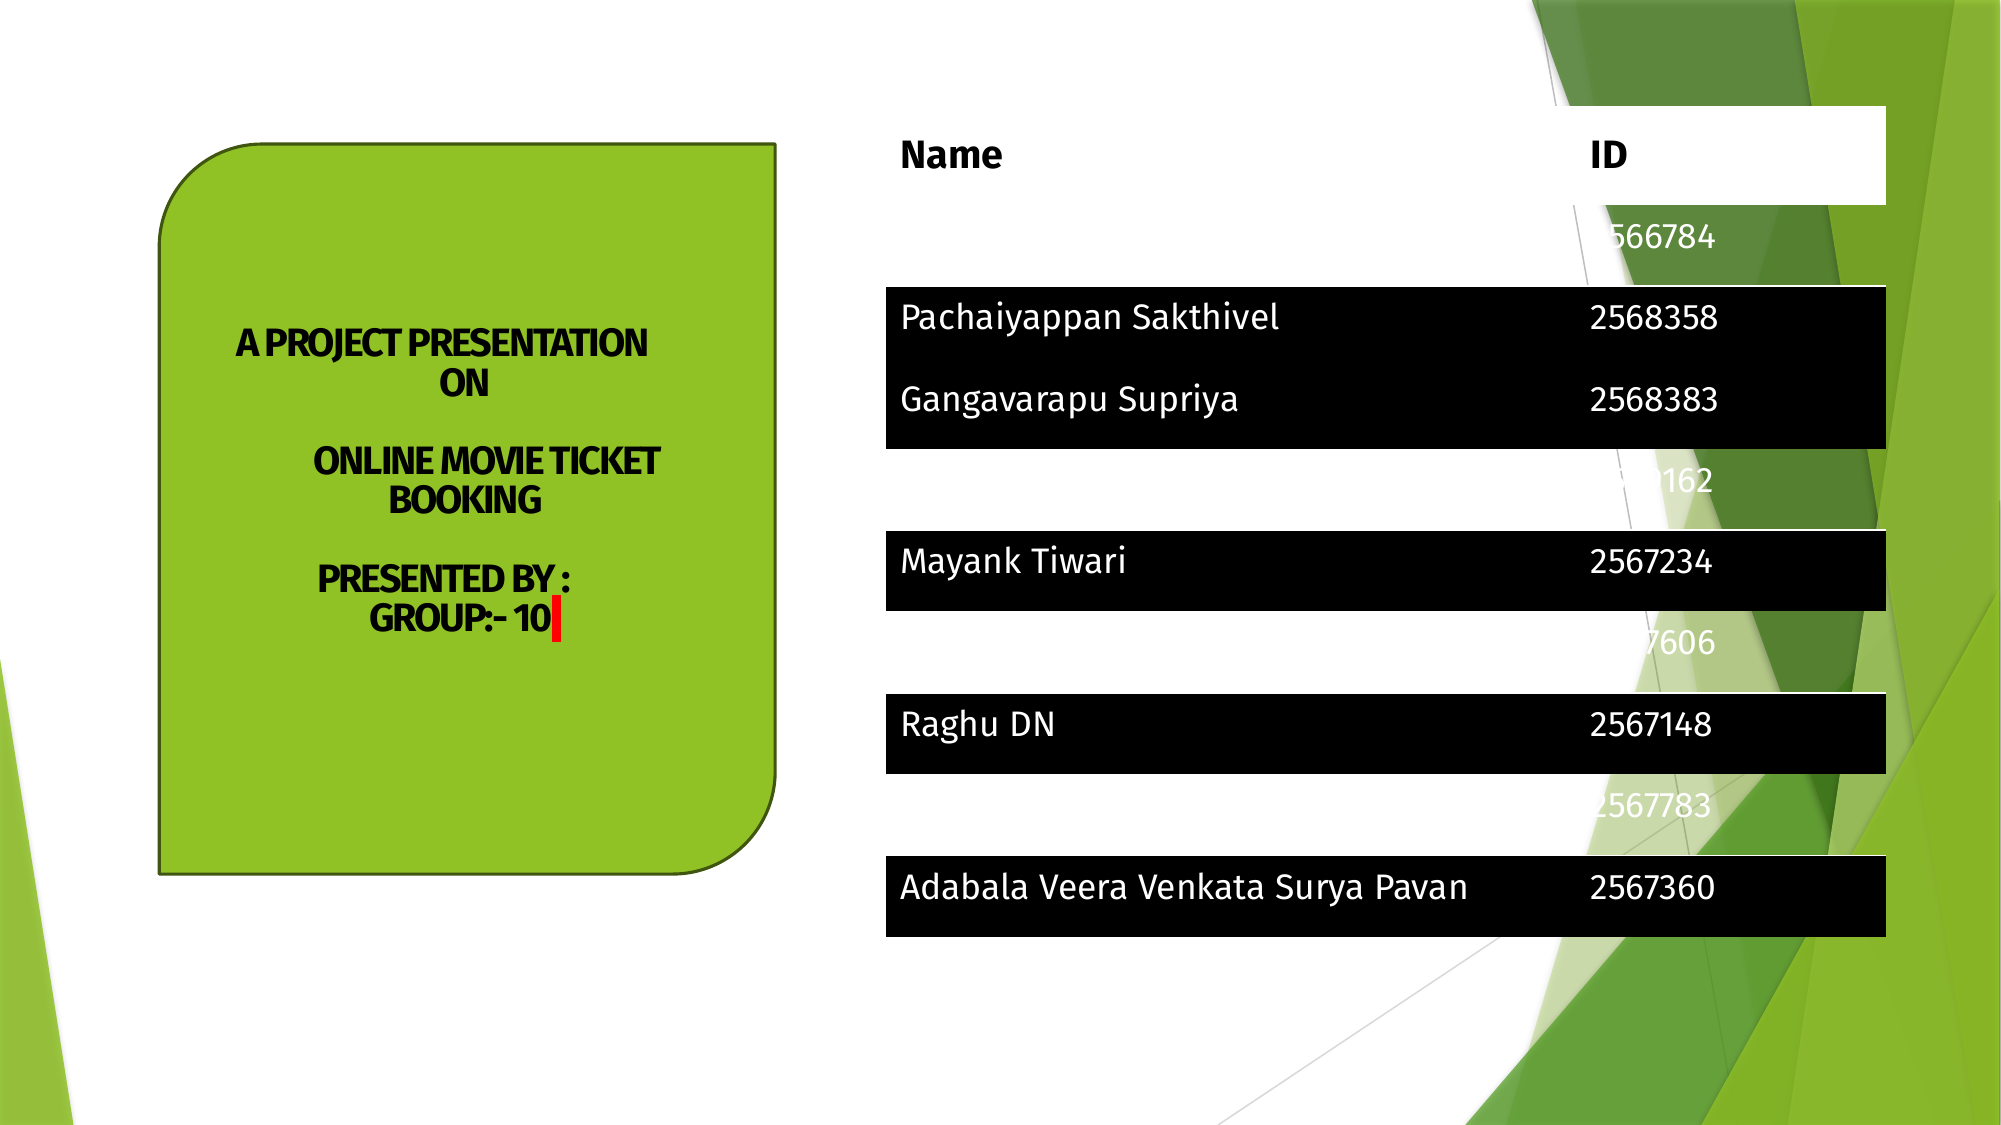

| Name | ID |
| --- | --- |
| Akula Keerthi Naga Sai Sri | 2566784 |
| Pachaiyappan Sakthivel | 2568358 |
| Gangavarapu Supriya | 2568383 |
| Pagidimarry Abhishek | 2569162 |
| Mayank Tiwari | 2567234 |
| Bejjanki Archana | 2567606 |
| Raghu DN | 2567148 |
| Ripu Ranjan | 2567783 |
| Adabala Veera Venkata Surya Pavan | 2567360 |

# A project PRESENTATION on   ONLINE MOVIE TICKET BOOKING Presented By : Group:- 10